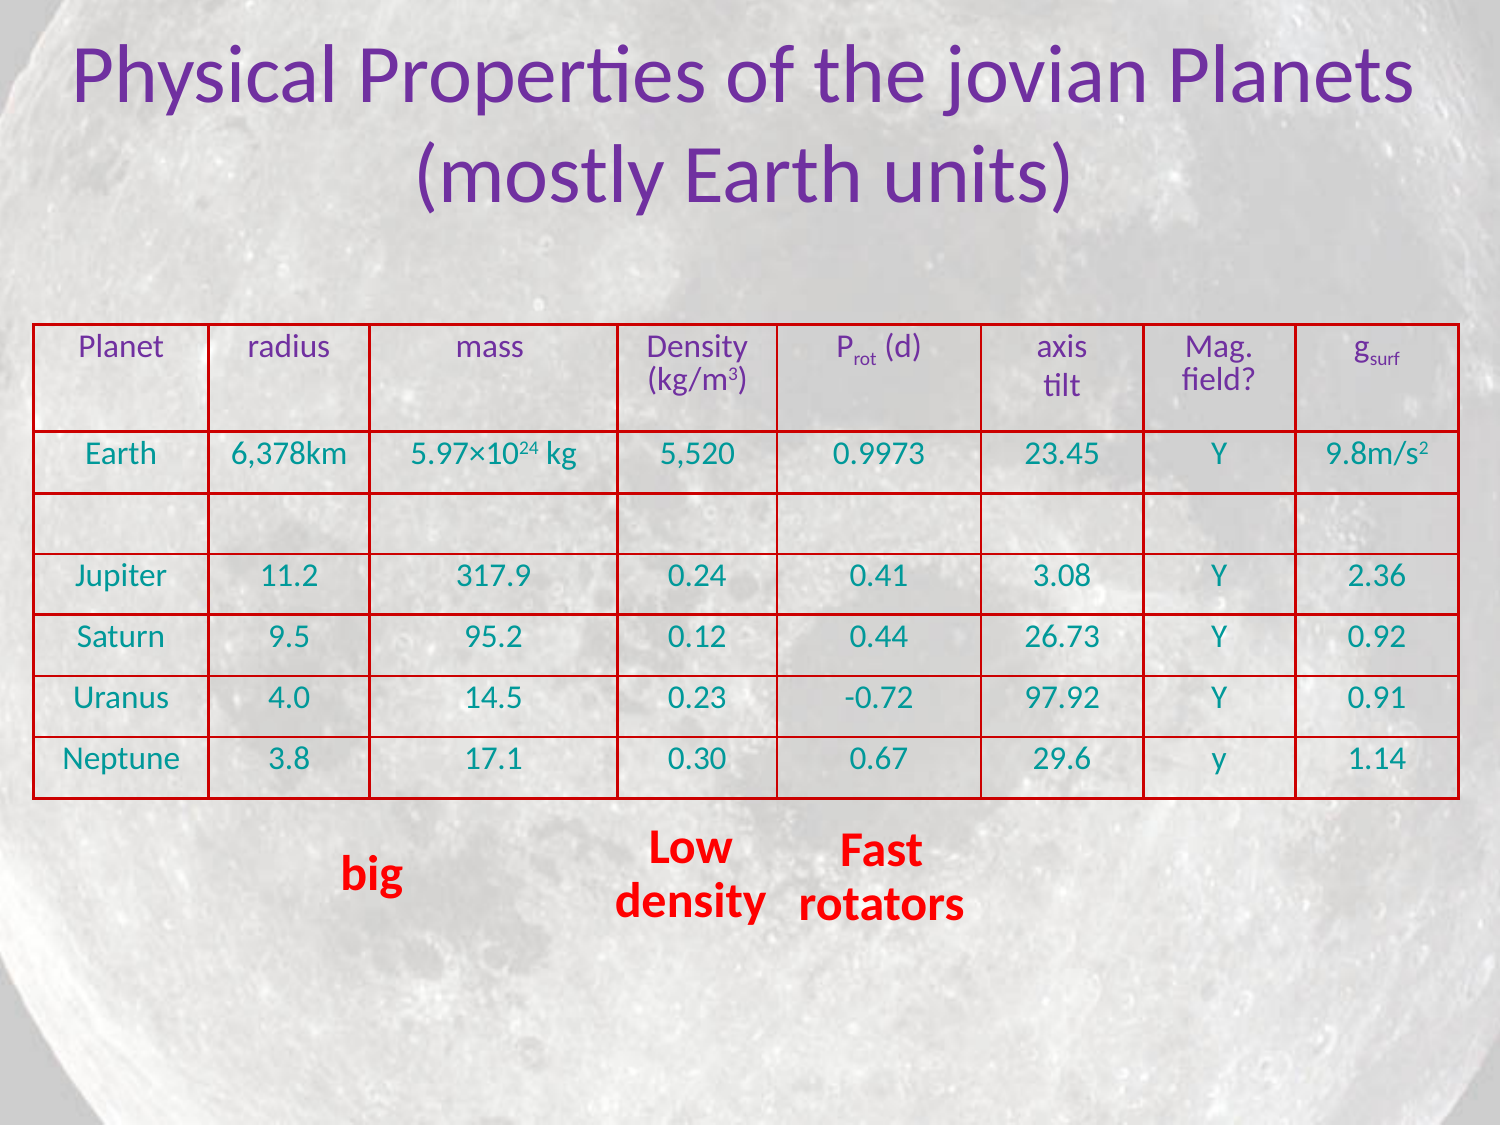

# Physical Properties of the jovian Planets (mostly Earth units)
| Planet | radius | mass | Density (kg/m3) | Prot (d) | axis tilt | Mag. field? | gsurf |
| --- | --- | --- | --- | --- | --- | --- | --- |
| Earth | 6,378km | 5.97×1024 kg | 5,520 | 0.9973 | 23.45 | Y | 9.8m/s2 |
|  |  |  |  |  |  |  |  |
| Jupiter | 11.2 | 317.9 | 0.24 | 0.41 | 3.08 | Y | 2.36 |
| Saturn | 9.5 | 95.2 | 0.12 | 0.44 | 26.73 | Y | 0.92 |
| Uranus | 4.0 | 14.5 | 0.23 | -0.72 | 97.92 | Y | 0.91 |
| Neptune | 3.8 | 17.1 | 0.30 | 0.67 | 29.6 | y | 1.14 |
Low density
Fast rotators
big